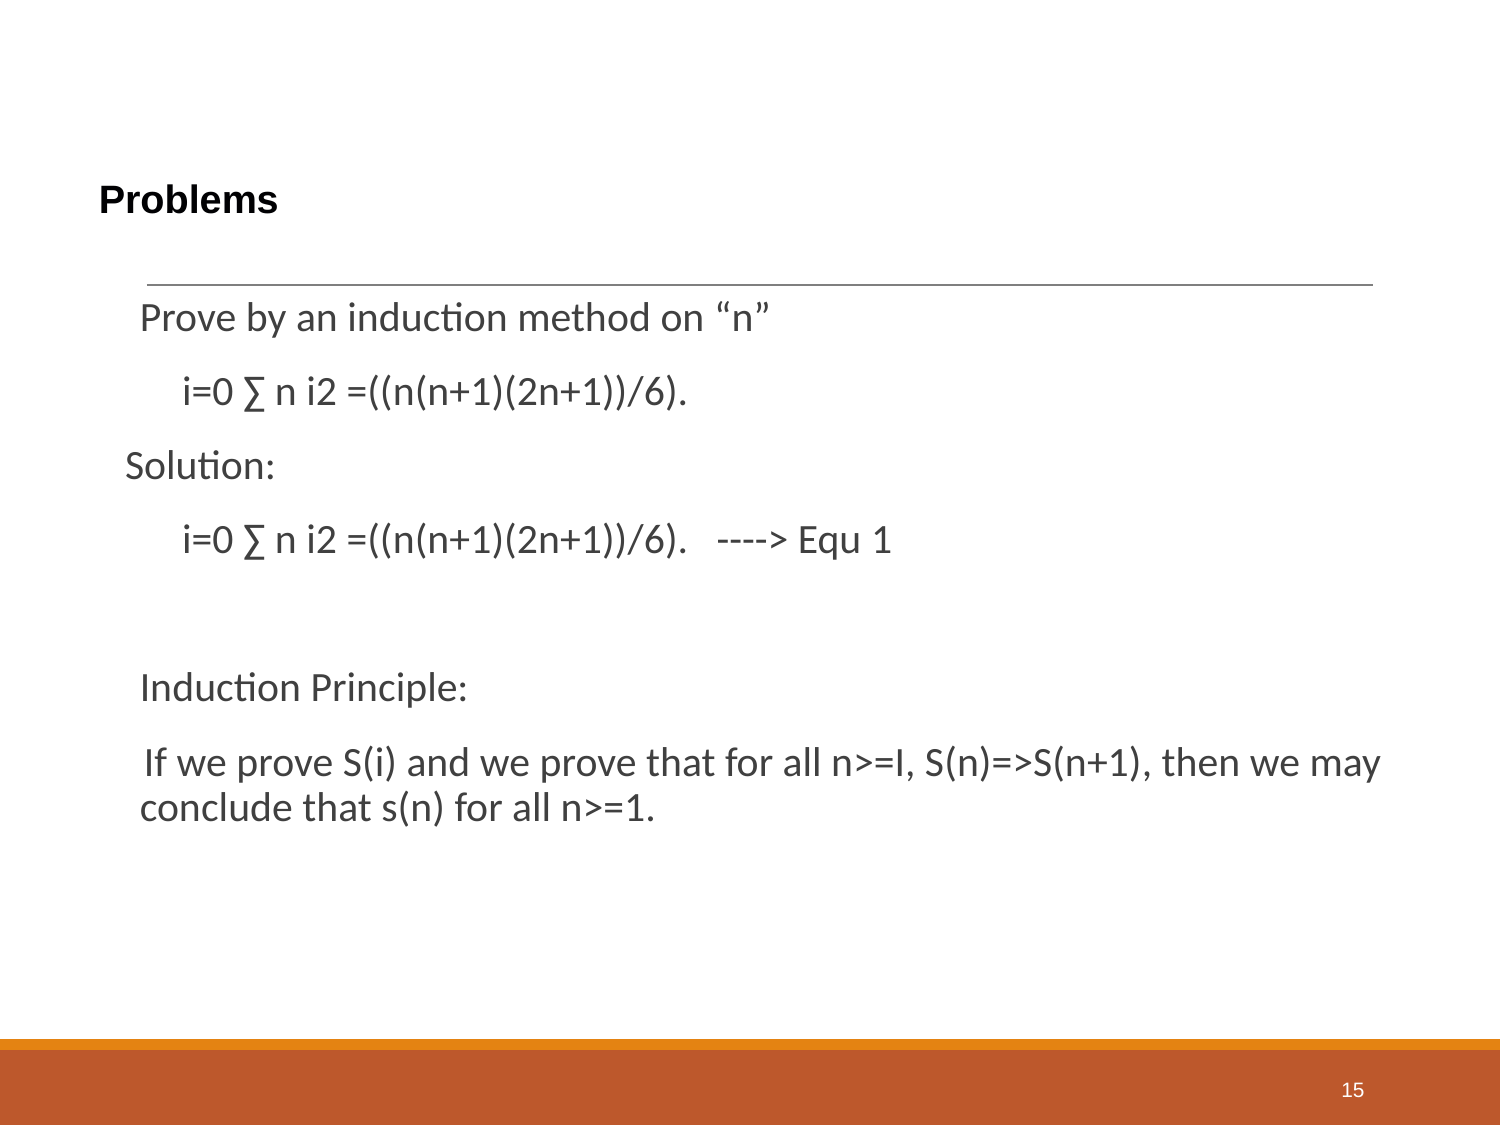

# Problems
Prove by an induction method on “n”
      i=0 ∑ n i2 =((n(n+1)(2n+1))/6).
Solution:
      i=0 ∑ n i2 =((n(n+1)(2n+1))/6).   ----> Equ 1

Induction Principle:
  If we prove S(i) and we prove that for all n>=I, S(n)=>S(n+1), then we may conclude that s(n) for all n>=1.

15